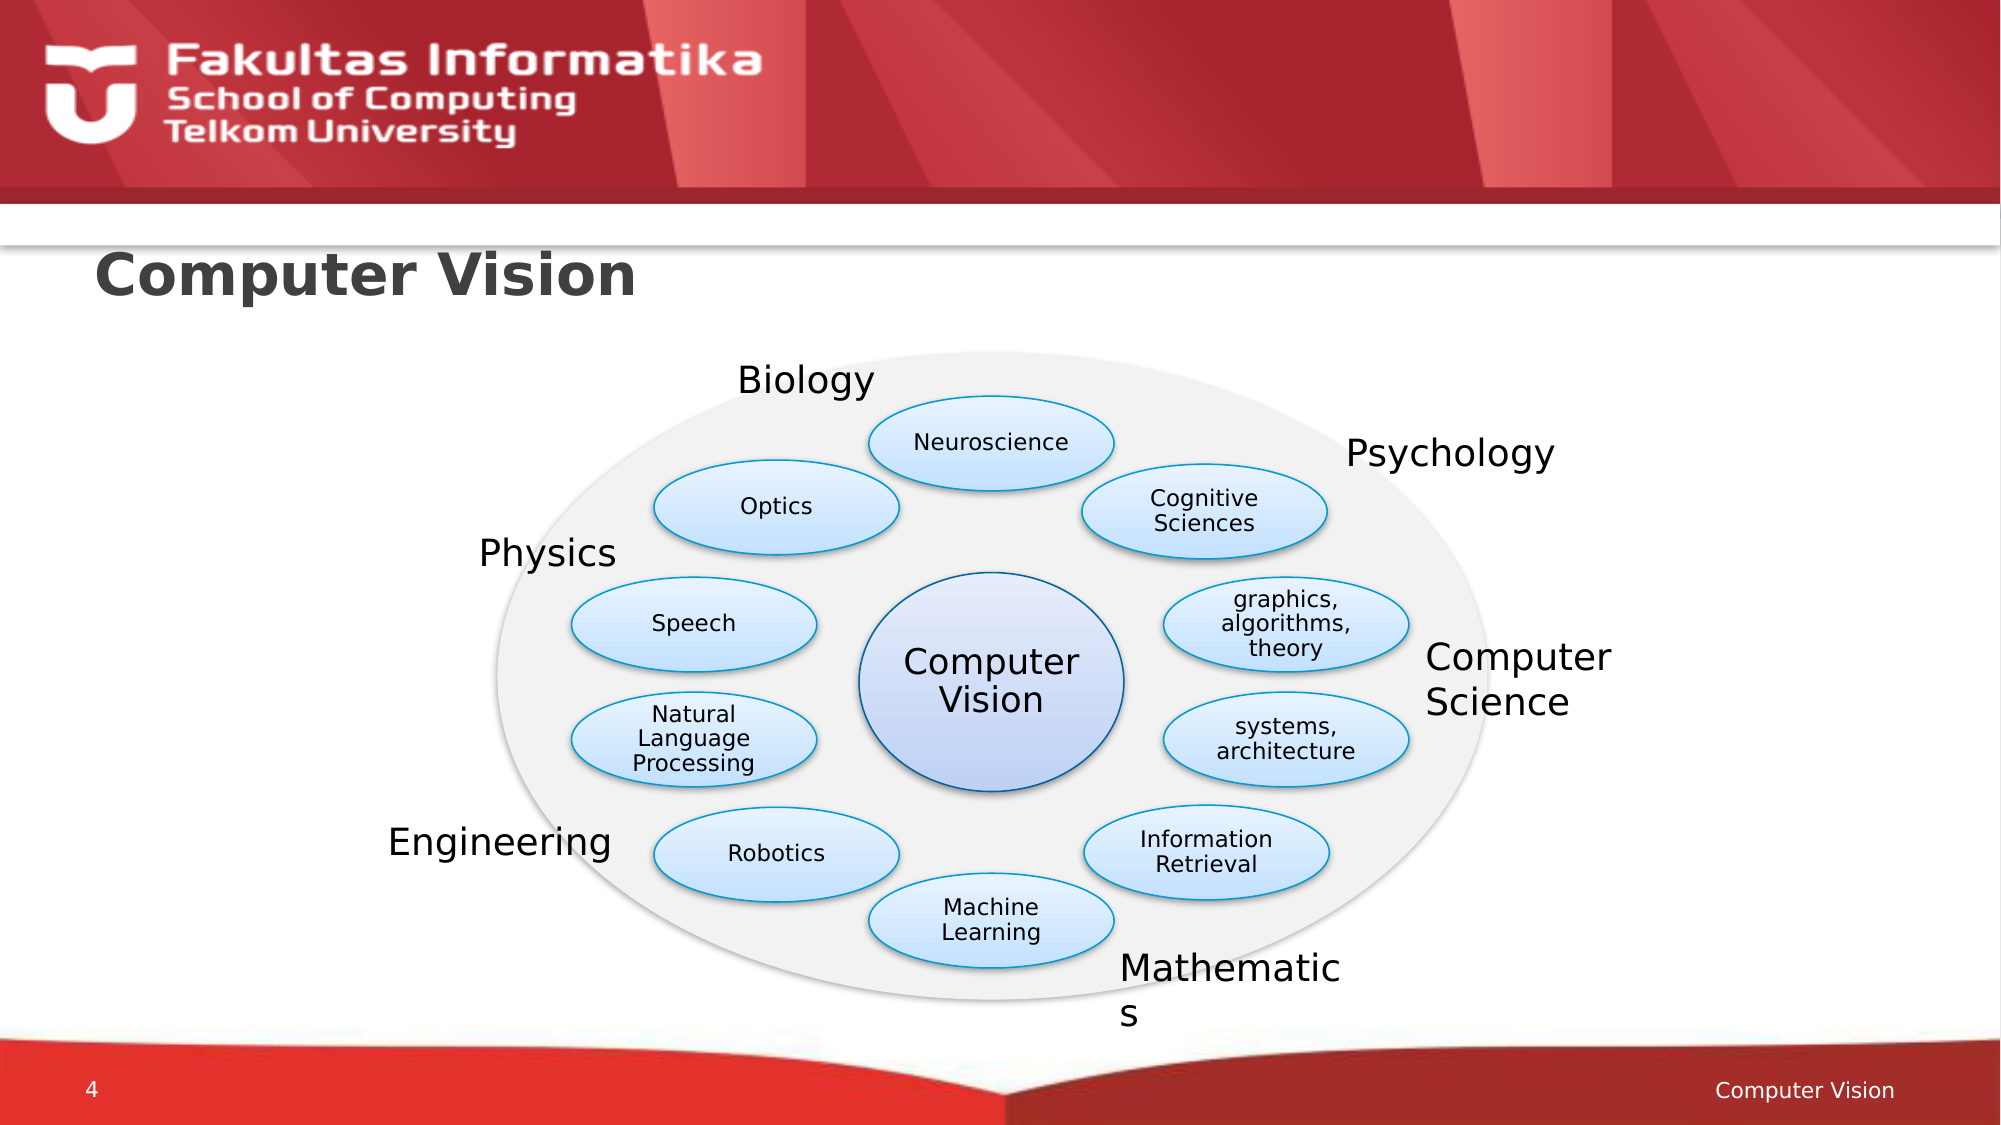

# Computer Vision
Biology

Neuroscience
Psychology

Optics

Cognitive Sciences
Physics

Computer Vision

Speech

graphics, algorithms, theory
Computer Science

systems, architecture

Natural Language Processing

Information Retrieval

Robotics
Engineering

Machine Learning
Mathematics
Computer Vision
4